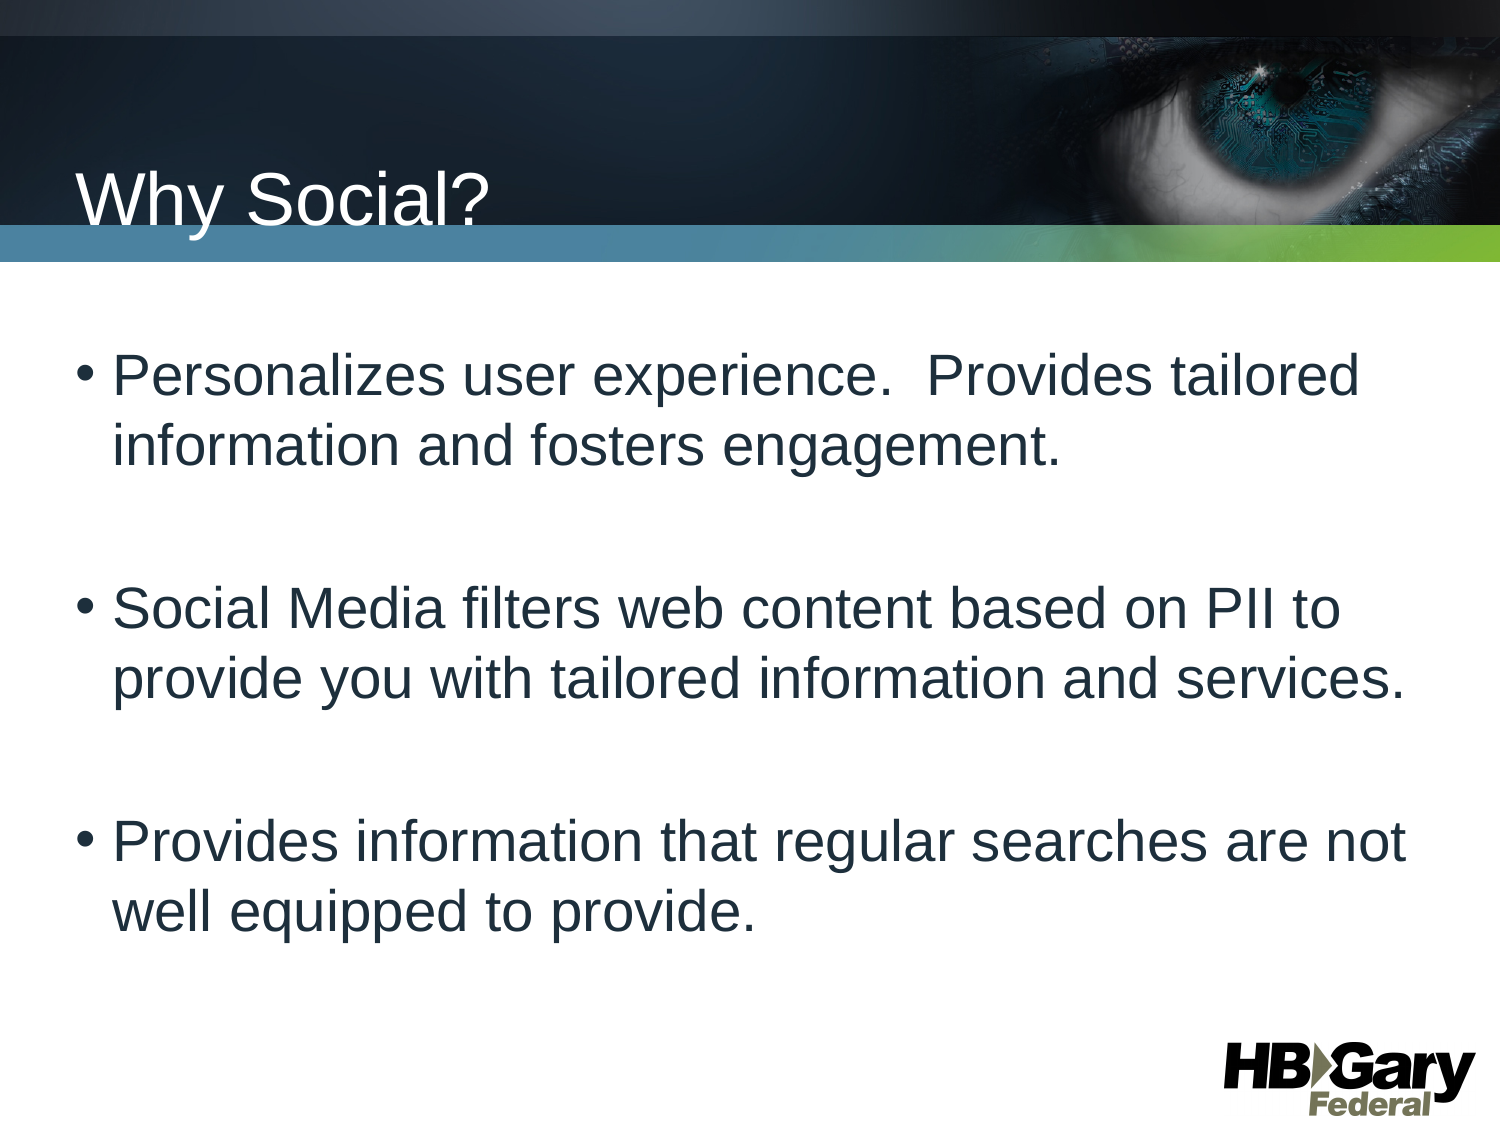

# Why Social?
Personalizes user experience.  Provides tailored information and fosters engagement.

Social Media filters web content based on PII to provide you with tailored information and services.

Provides information that regular searches are not well equipped to provide.